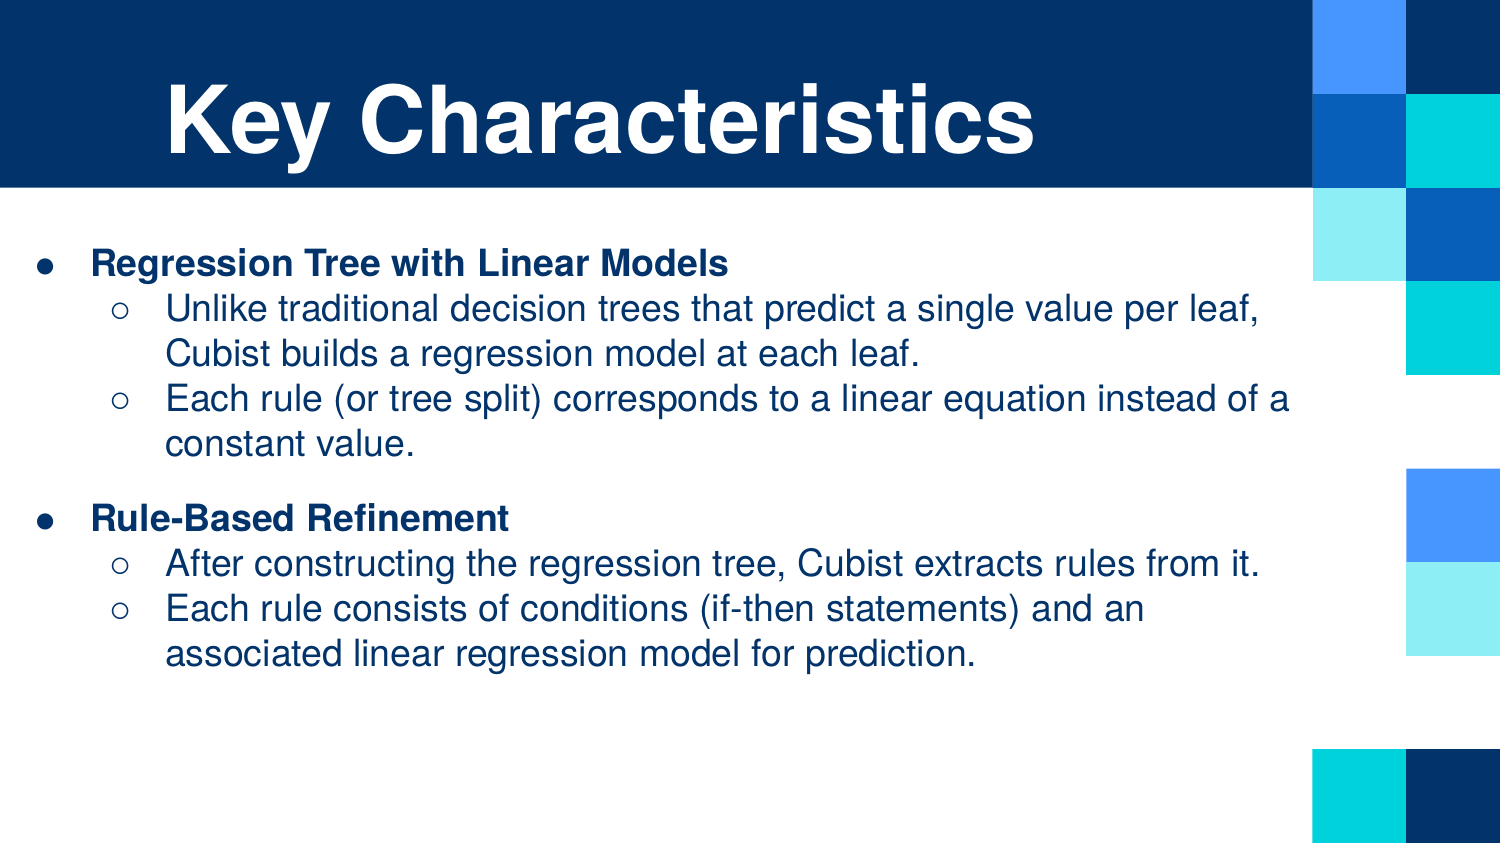

# Key Characteristics
Regression Tree with Linear Models
Unlike traditional decision trees that predict a single value per leaf, Cubist builds a regression model at each leaf.
Each rule (or tree split) corresponds to a linear equation instead of a constant value.

Rule-Based Refinement
After constructing the regression tree, Cubist extracts rules from it.
Each rule consists of conditions (if-then statements) and an associated linear regression model for prediction.